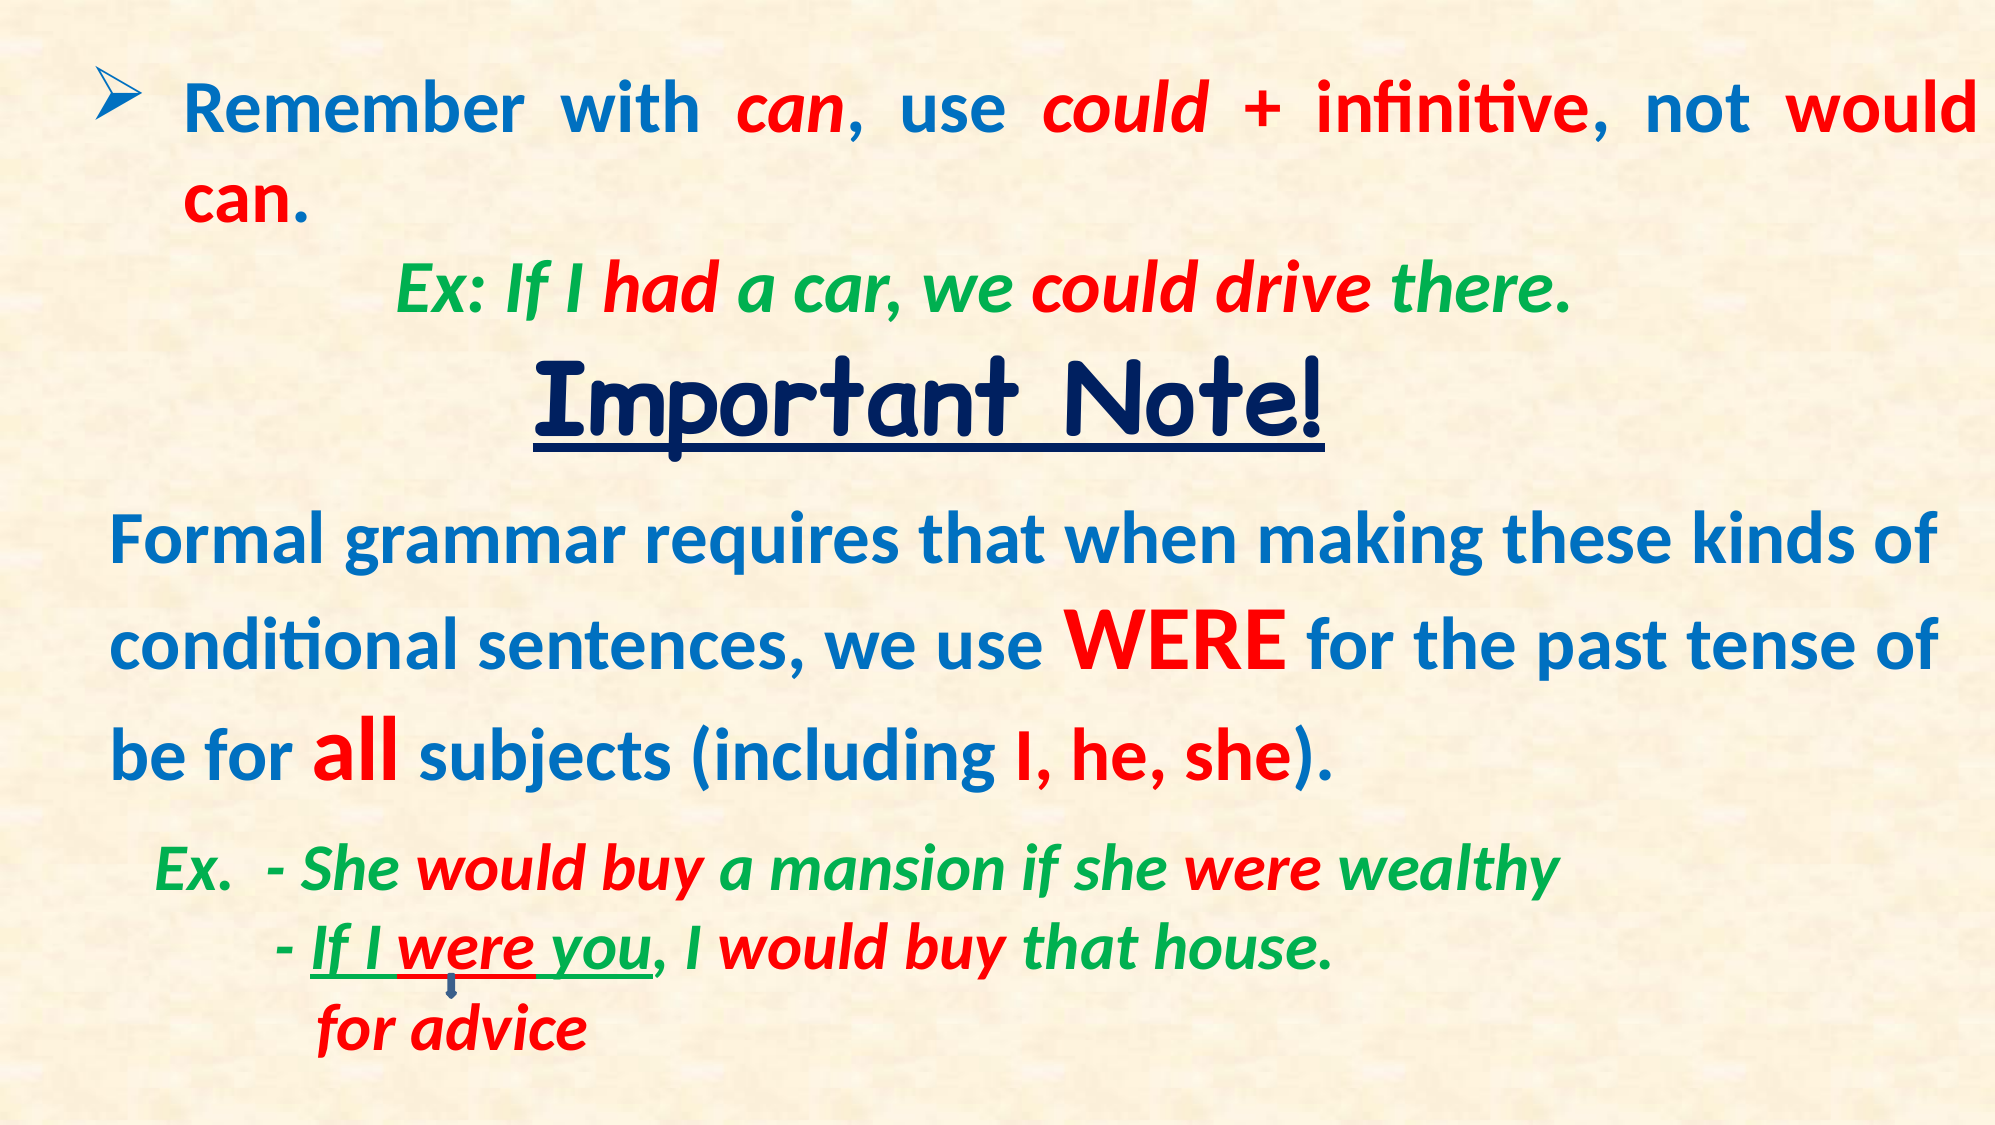

Remember with can, use could + infinitive, not would can.
                  Ex: If I had a car, we could drive there.
# Important Note!
	Formal grammar requires that when making these kinds of conditional sentences, we use WERE for the past tense of be for all subjects (including I, he, she).
      Ex.  - She would buy a mansion if she were wealthy
              - If I were you, I would buy that house.
	             for advice